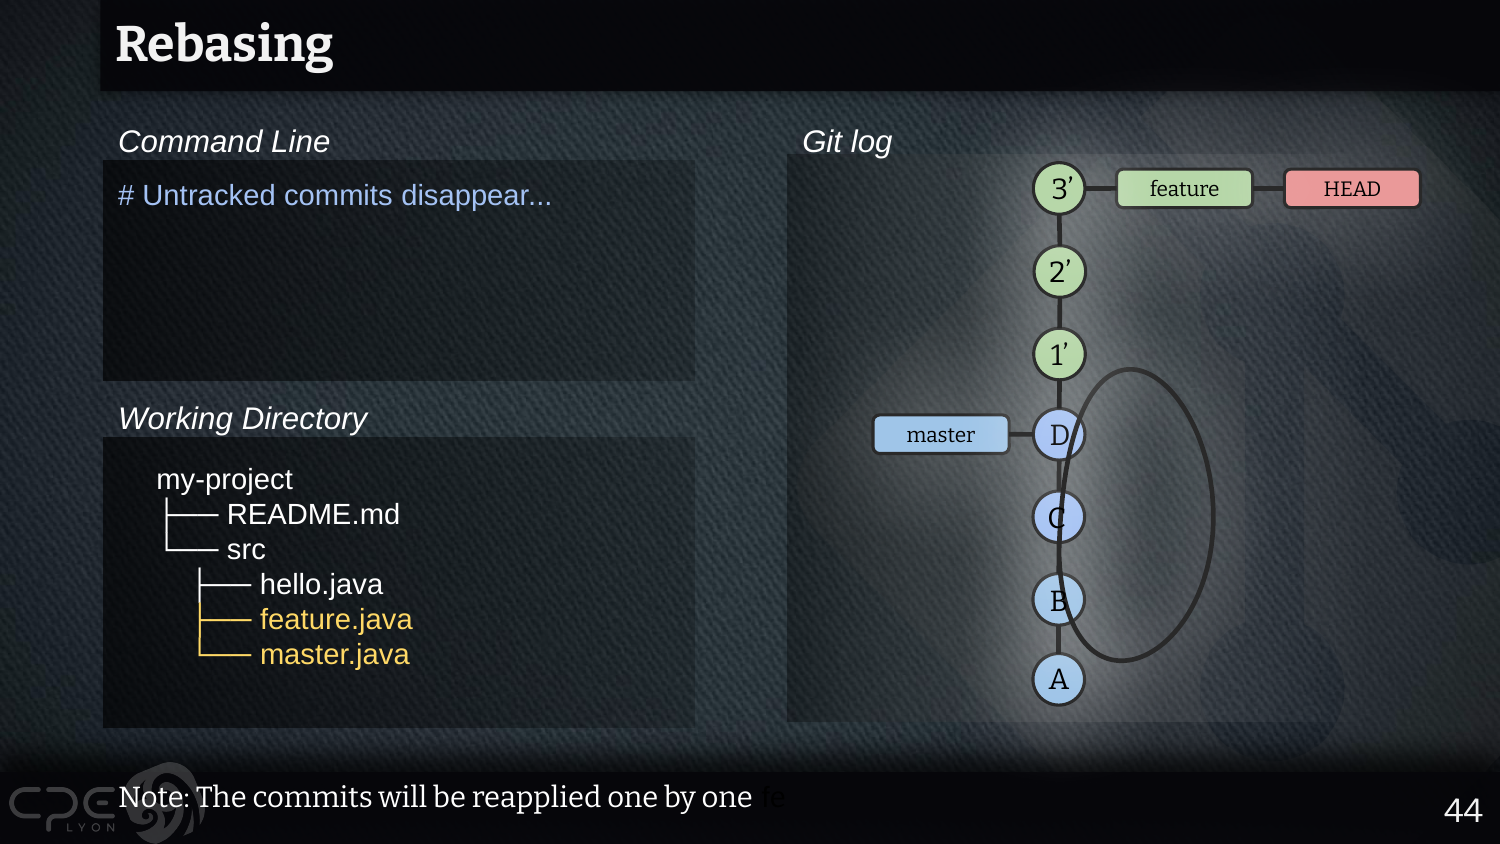

# Rebasing
Command Line
Git log

# Untracked commits disappear...

3’
feature
HEAD

2’

1’
Working Directory

D
master

my-project
├── README.md
└── src
    ├── hello.java
    ├── feature.java
    └── master.java

C

B

A
Note: The commits will be reapplied one by one fe